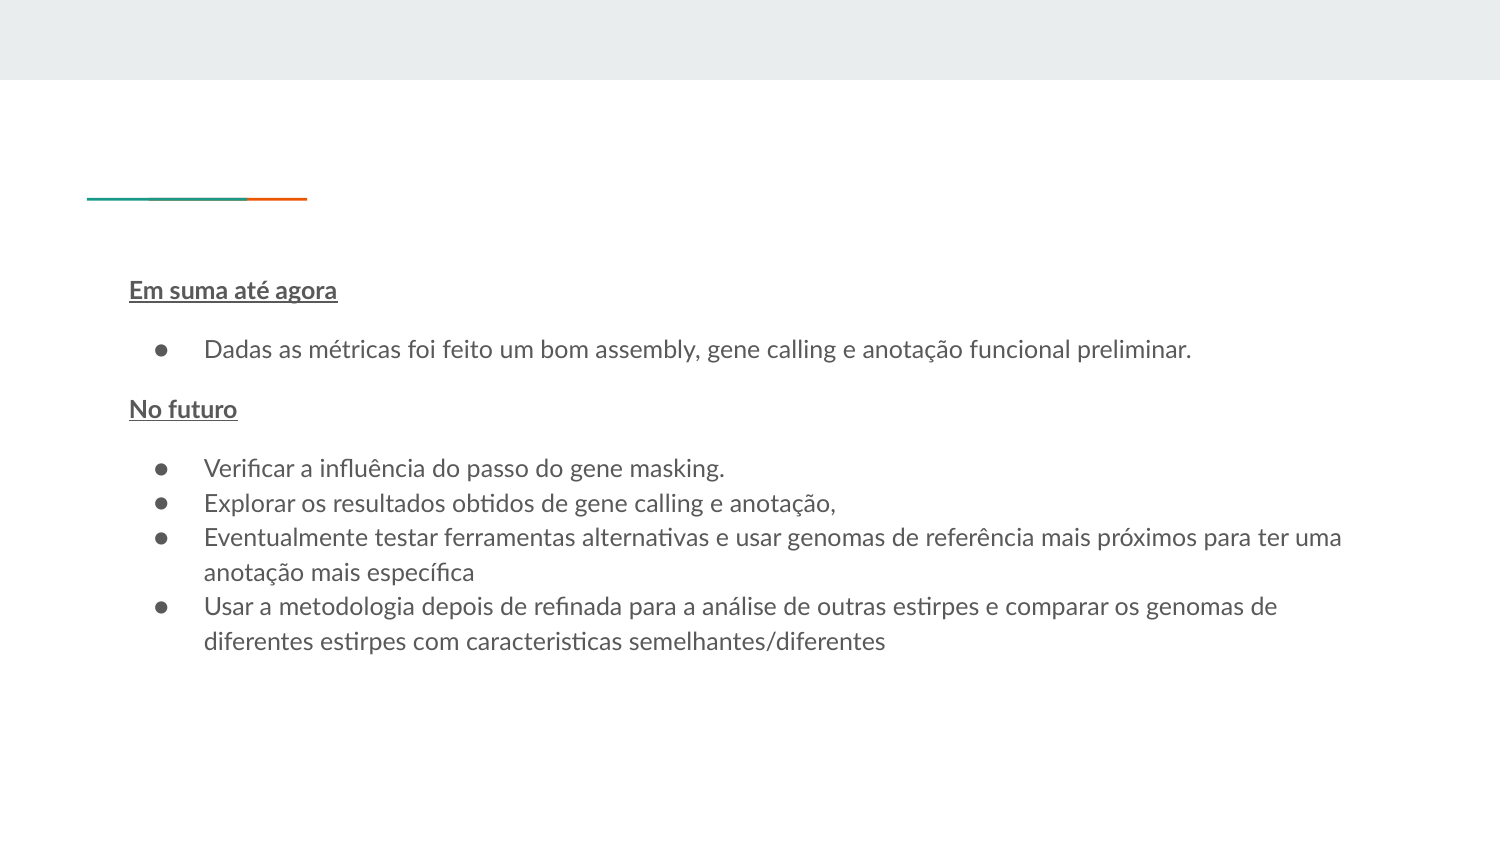

Em suma até agora
Dadas as métricas foi feito um bom assembly, gene calling e anotação funcional preliminar.
No futuro
Verificar a influência do passo do gene masking.
Explorar os resultados obtidos de gene calling e anotação,
Eventualmente testar ferramentas alternativas e usar genomas de referência mais próximos para ter uma anotação mais específica
Usar a metodologia depois de refinada para a análise de outras estirpes e comparar os genomas de diferentes estirpes com caracteristicas semelhantes/diferentes